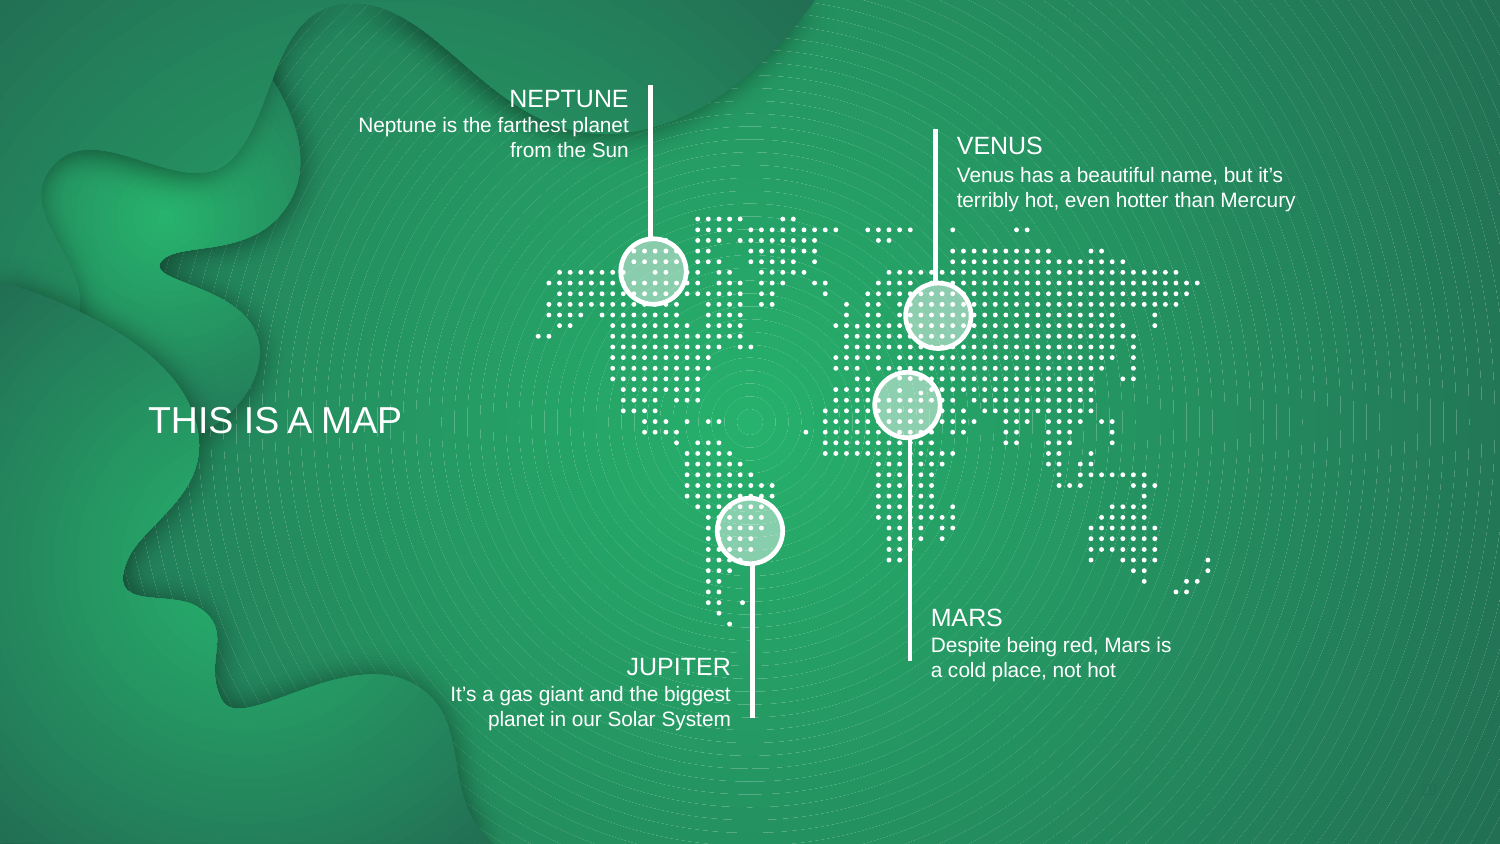

NEPTUNE
Neptune is the farthest planet from the Sun

VENUS
Venus has a beautiful name, but it’s terribly hot, even hotter than Mercury
# THIS IS A MAP

MARS
Despite being red, Mars is a cold place, not hot
JUPITER
It’s a gas giant and the biggest planet in our Solar System